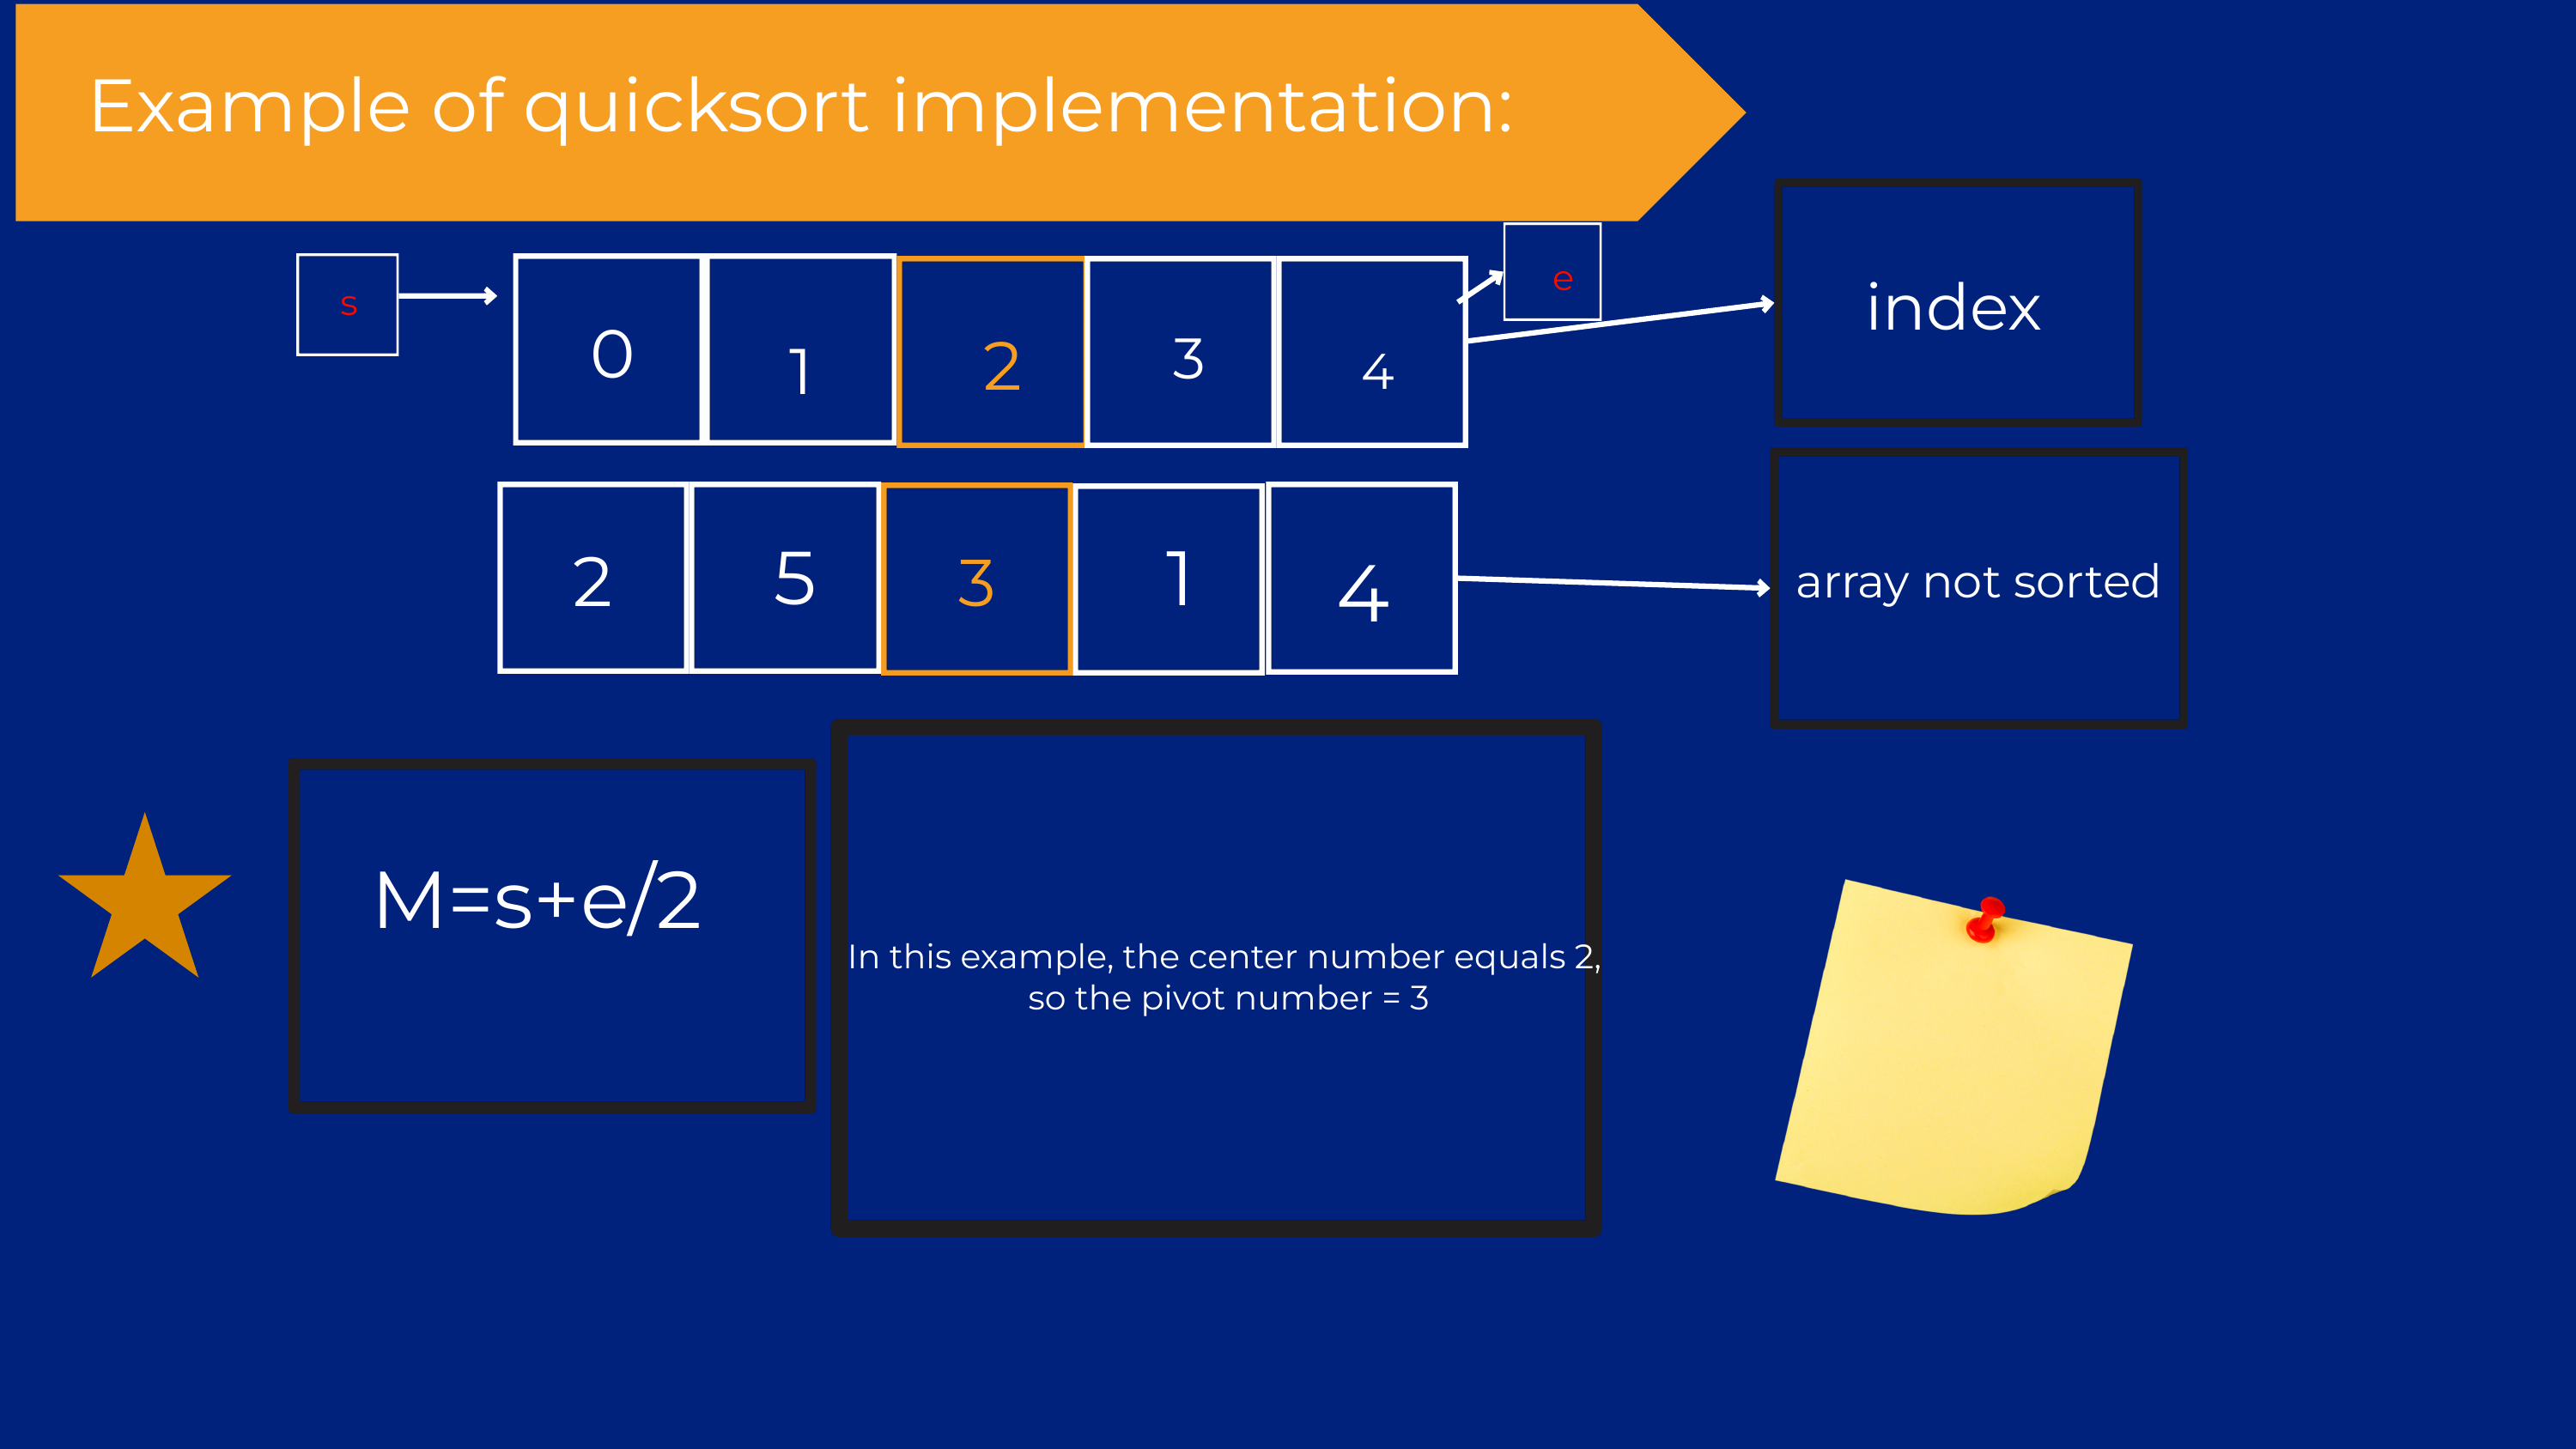

Example of quicksort implementation:

e

index

s

0
2
3
1
4

1
5
2
3
4
array not sorted

M=s+e/2

In this example, the center number equals 2,
 so the pivot number = 3